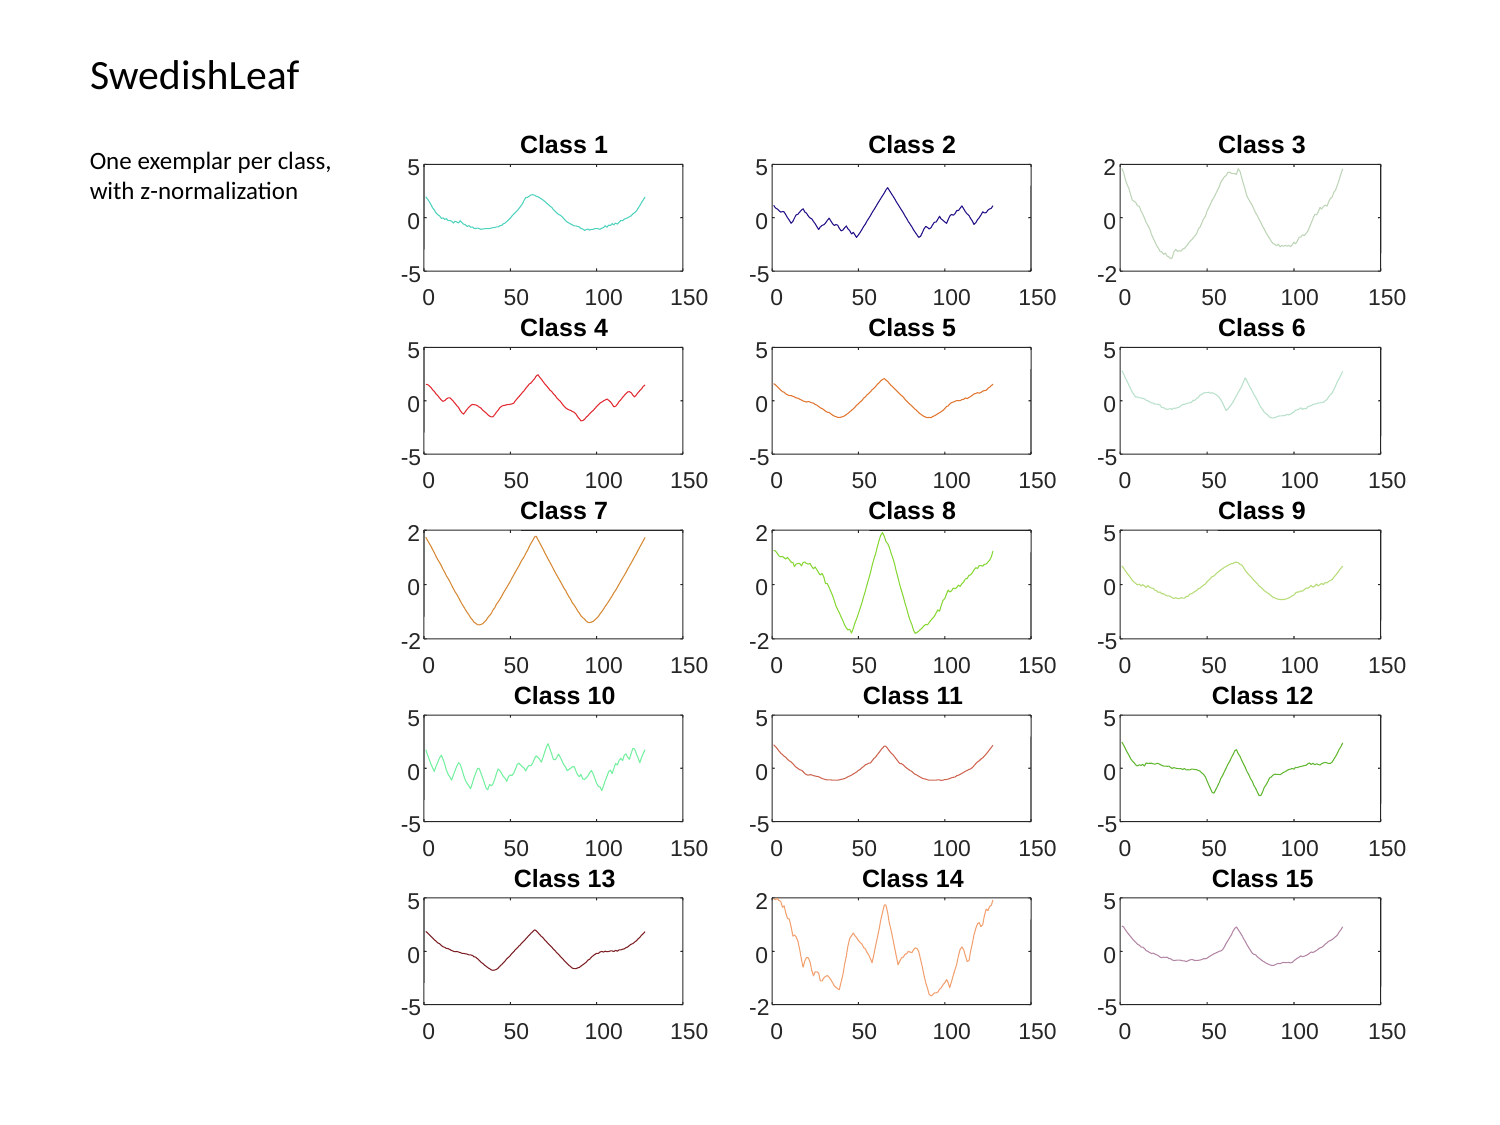

# SwedishLeaf
Class 1
Class 2
Class 3
5
5
2

0
0
0

-5
-5
-2

0
50
100
150
0
50
100
150
0
50
100
150
Class 4
Class 5
Class 6
5
5
5

0
0
0

-5
-5
-5

0
50
100
150
0
50
100
150
0
50
100
150
Class 7
Class 8
Class 9
2
2
5

0
0
0

-2
-2
-5

0
50
100
150
0
50
100
150
0
50
100
150
Class 10
Class 11
Class 12
5
5
5

0
0
0

-5
-5
-5

0
50
100
150
0
50
100
150
0
50
100
150
Class 13
Class 14
Class 15
5
2
5

0
0
0

-5
-2
-5

0
50
100
150
0
50
100
150
0
50
100
150
One exemplar per class, with z-normalization